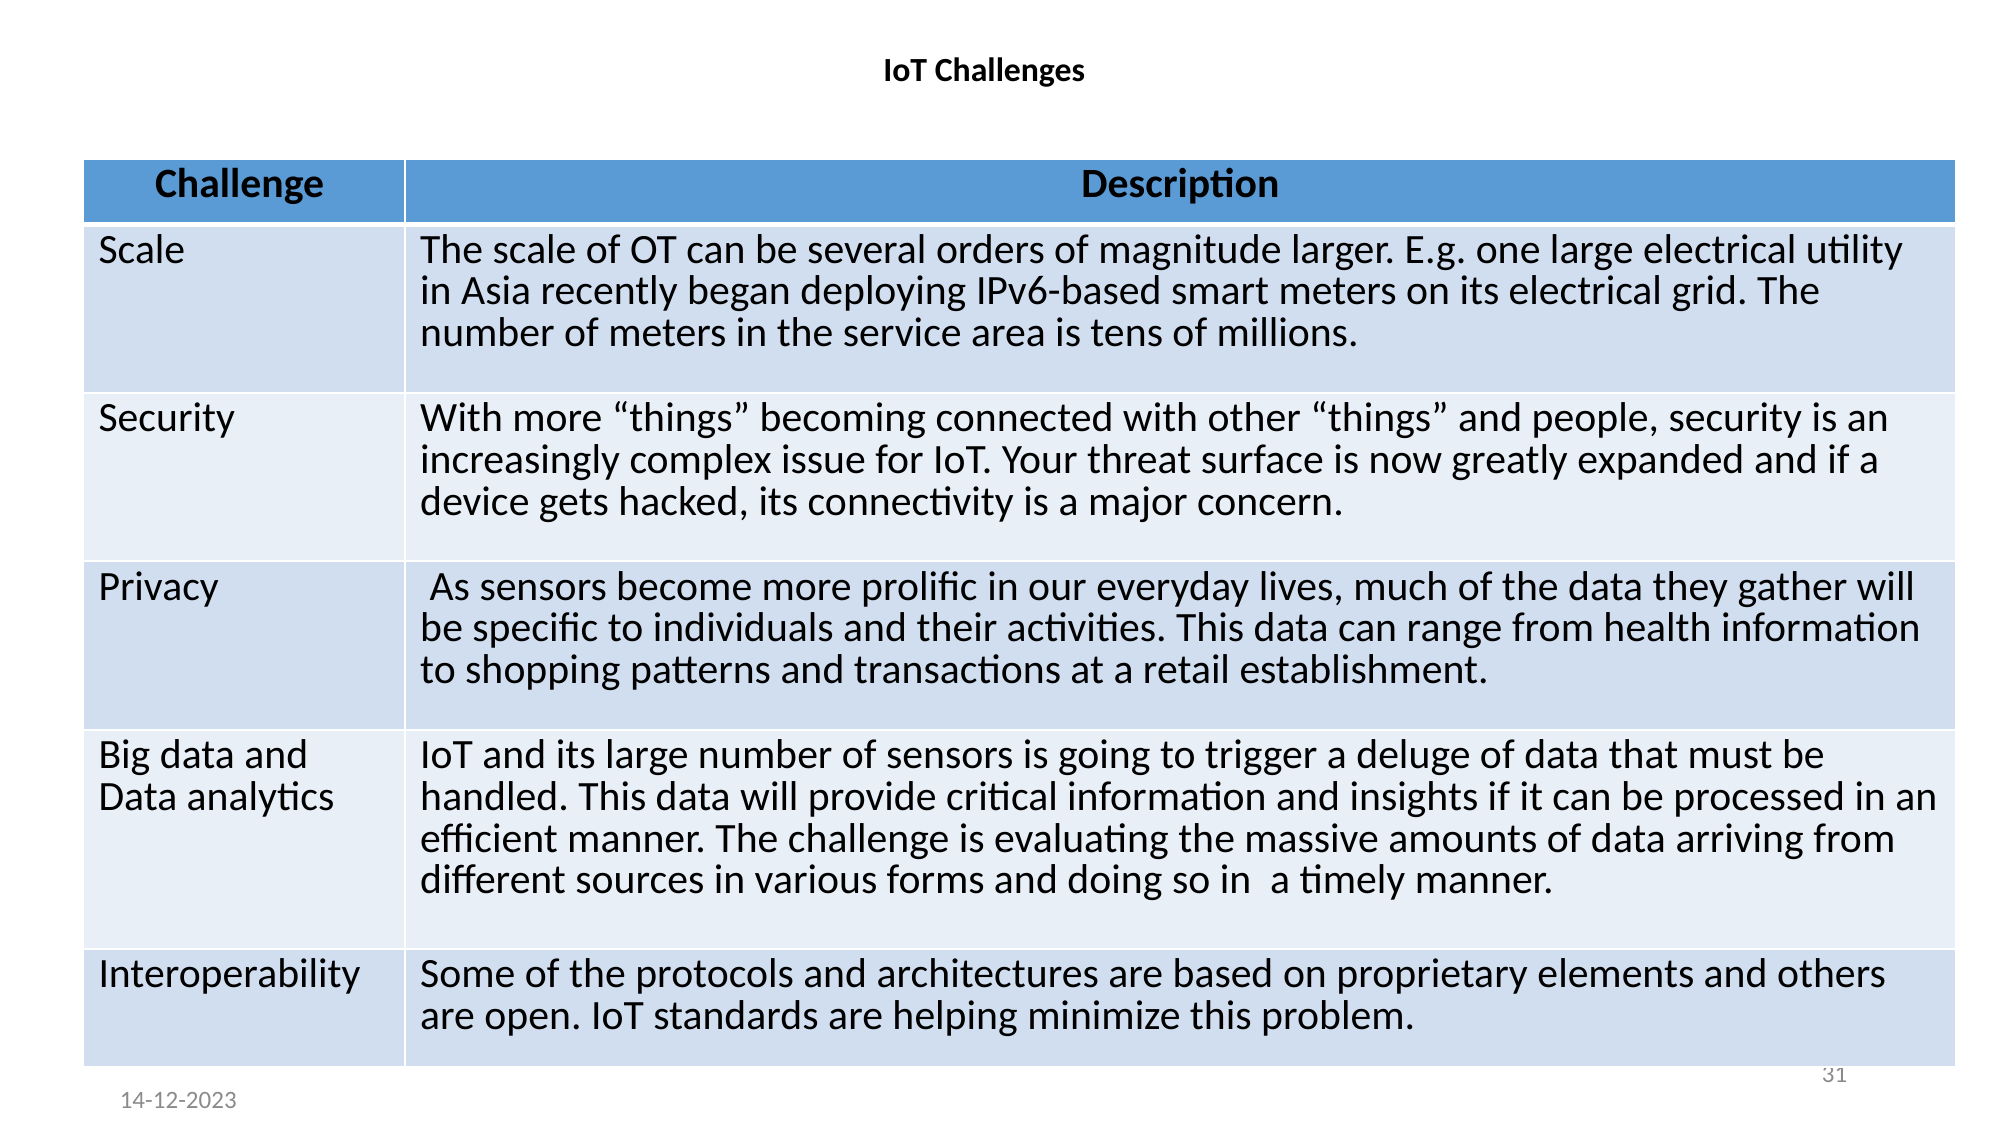

# IoT Challenges
| Challenge | Description |
| --- | --- |
| Scale | The scale of OT can be several orders of magnitude larger. E.g. one large electrical utility in Asia recently began deploying IPv6-based smart meters on its electrical grid. The number of meters in the service area is tens of millions. |
| Security | With more “things” becoming connected with other “things” and people, security is an increasingly complex issue for IoT. Your threat surface is now greatly expanded and if a device gets hacked, its connectivity is a major concern. |
| Privacy | As sensors become more prolific in our everyday lives, much of the data they gather will be specific to individuals and their activities. This data can range from health information to shopping patterns and transactions at a retail establishment. |
| Big data and Data analytics | IoT and its large number of sensors is going to trigger a deluge of data that must be handled. This data will provide critical information and insights if it can be processed in an efficient manner. The challenge is evaluating the massive amounts of data arriving from different sources in various forms and doing so in a timely manner. |
| Interoperability | Some of the protocols and architectures are based on proprietary elements and others are open. IoT standards are helping minimize this problem. |
31
14-12-2023